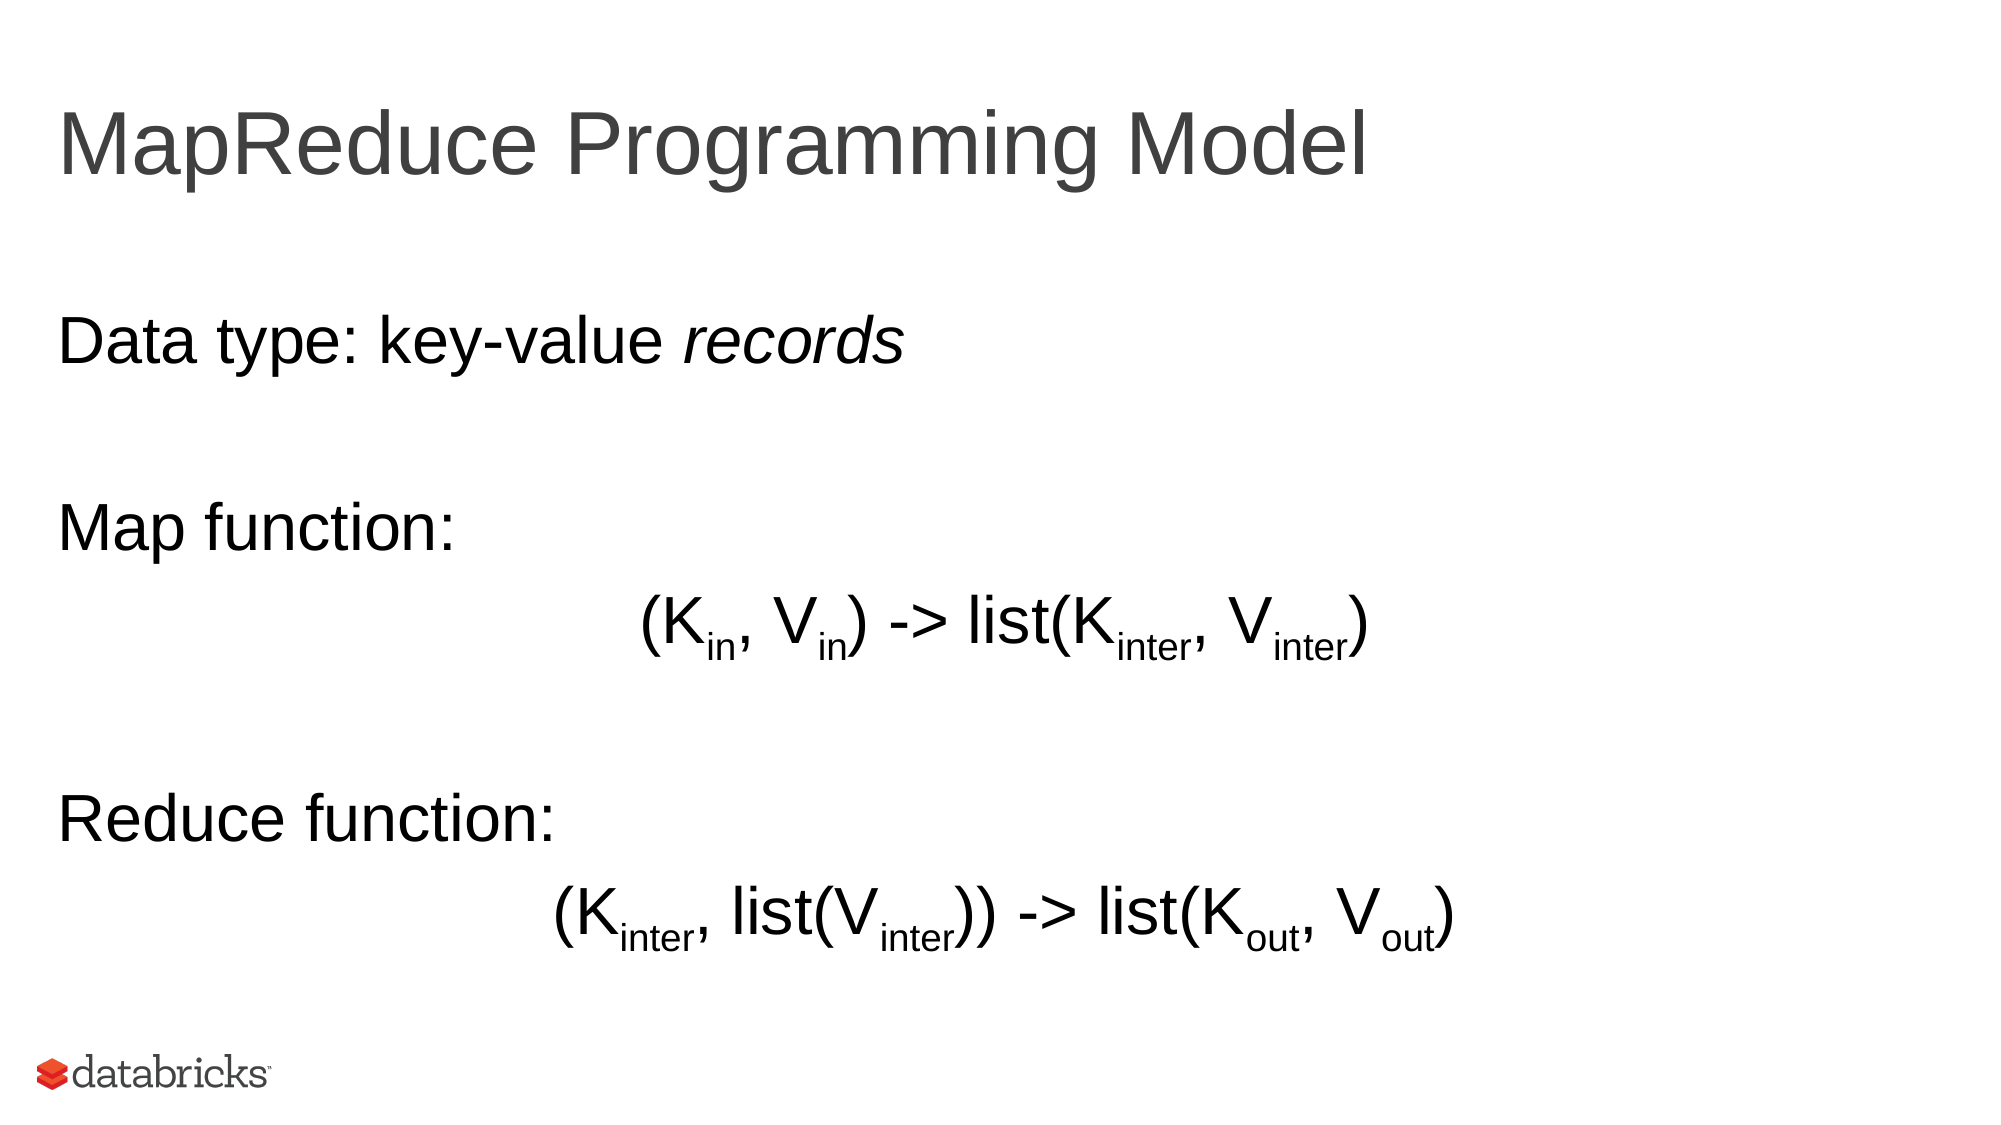

# MapReduce Programming Model
Data type: key-value records

Map function:
(Kin, Vin) -> list(Kinter, Vinter)

Reduce function:
(Kinter, list(Vinter)) -> list(Kout, Vout)